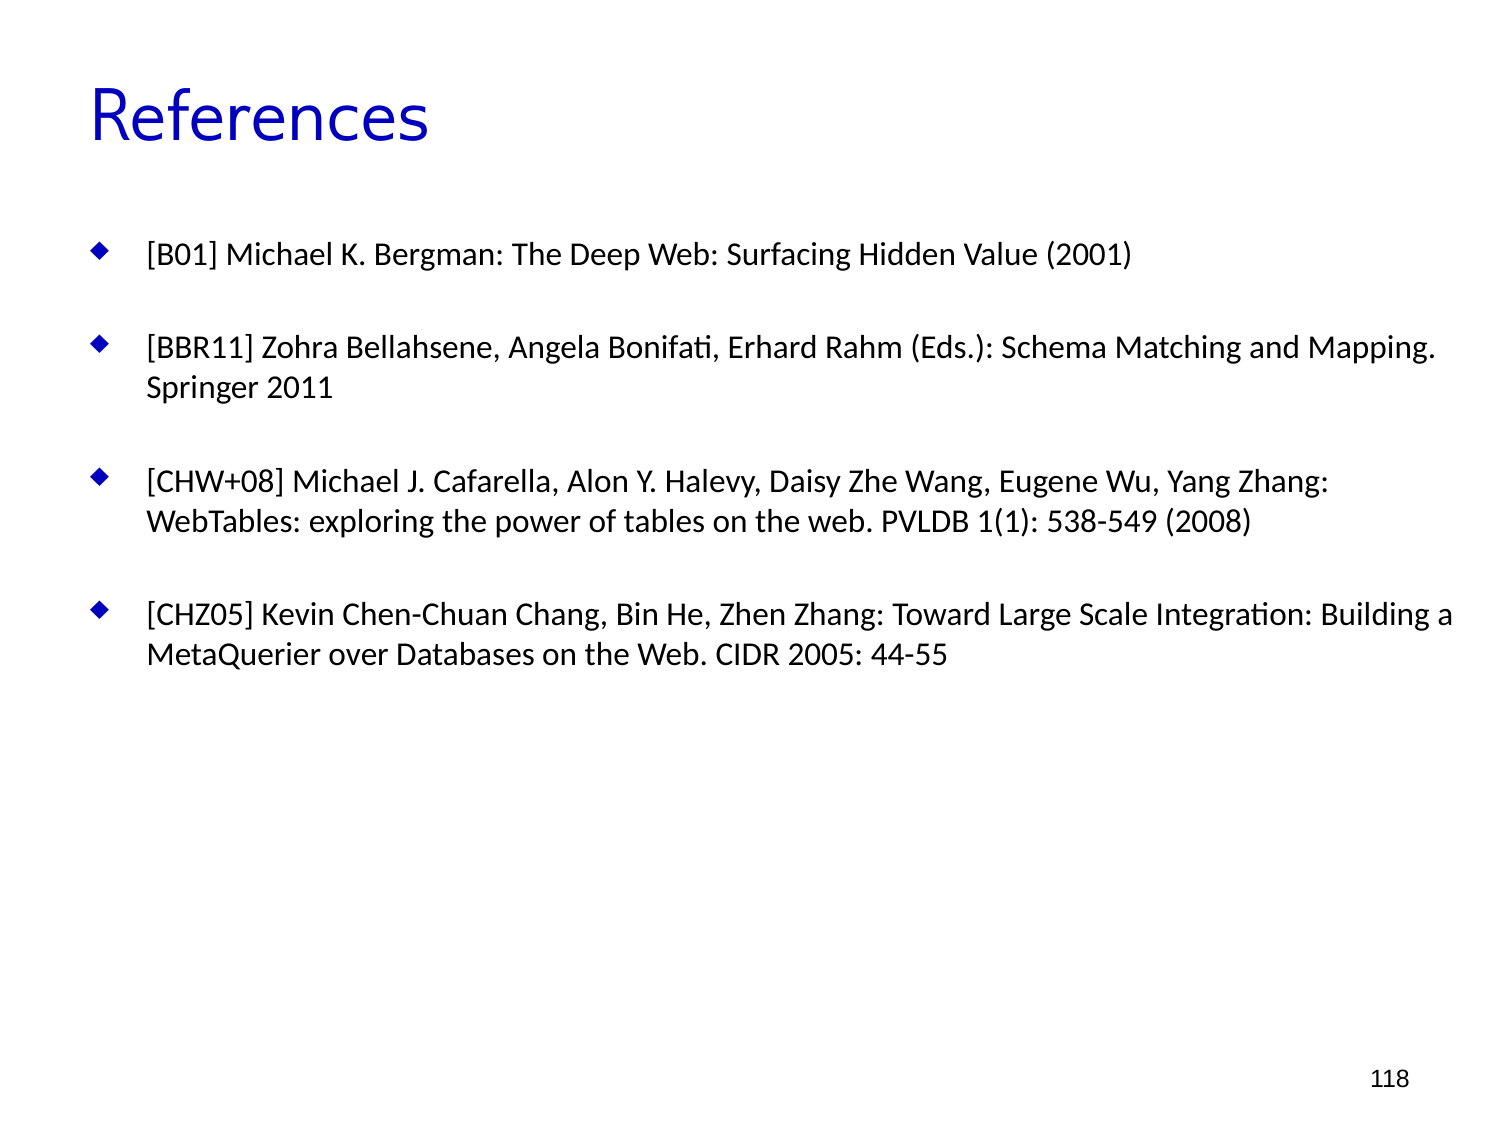

References
[B01] Michael K. Bergman: The Deep Web: Surfacing Hidden Value (2001)

[BBR11] Zohra Bellahsene, Angela Bonifati, Erhard Rahm (Eds.): Schema Matching and Mapping. Springer 2011

[CHW+08] Michael J. Cafarella, Alon Y. Halevy, Daisy Zhe Wang, Eugene Wu, Yang Zhang: WebTables: exploring the power of tables on the web. PVLDB 1(1): 538-549 (2008)

[CHZ05] Kevin Chen-Chuan Chang, Bin He, Zhen Zhang: Toward Large Scale Integration: Building a MetaQuerier over Databases on the Web. CIDR 2005: 44-55

118